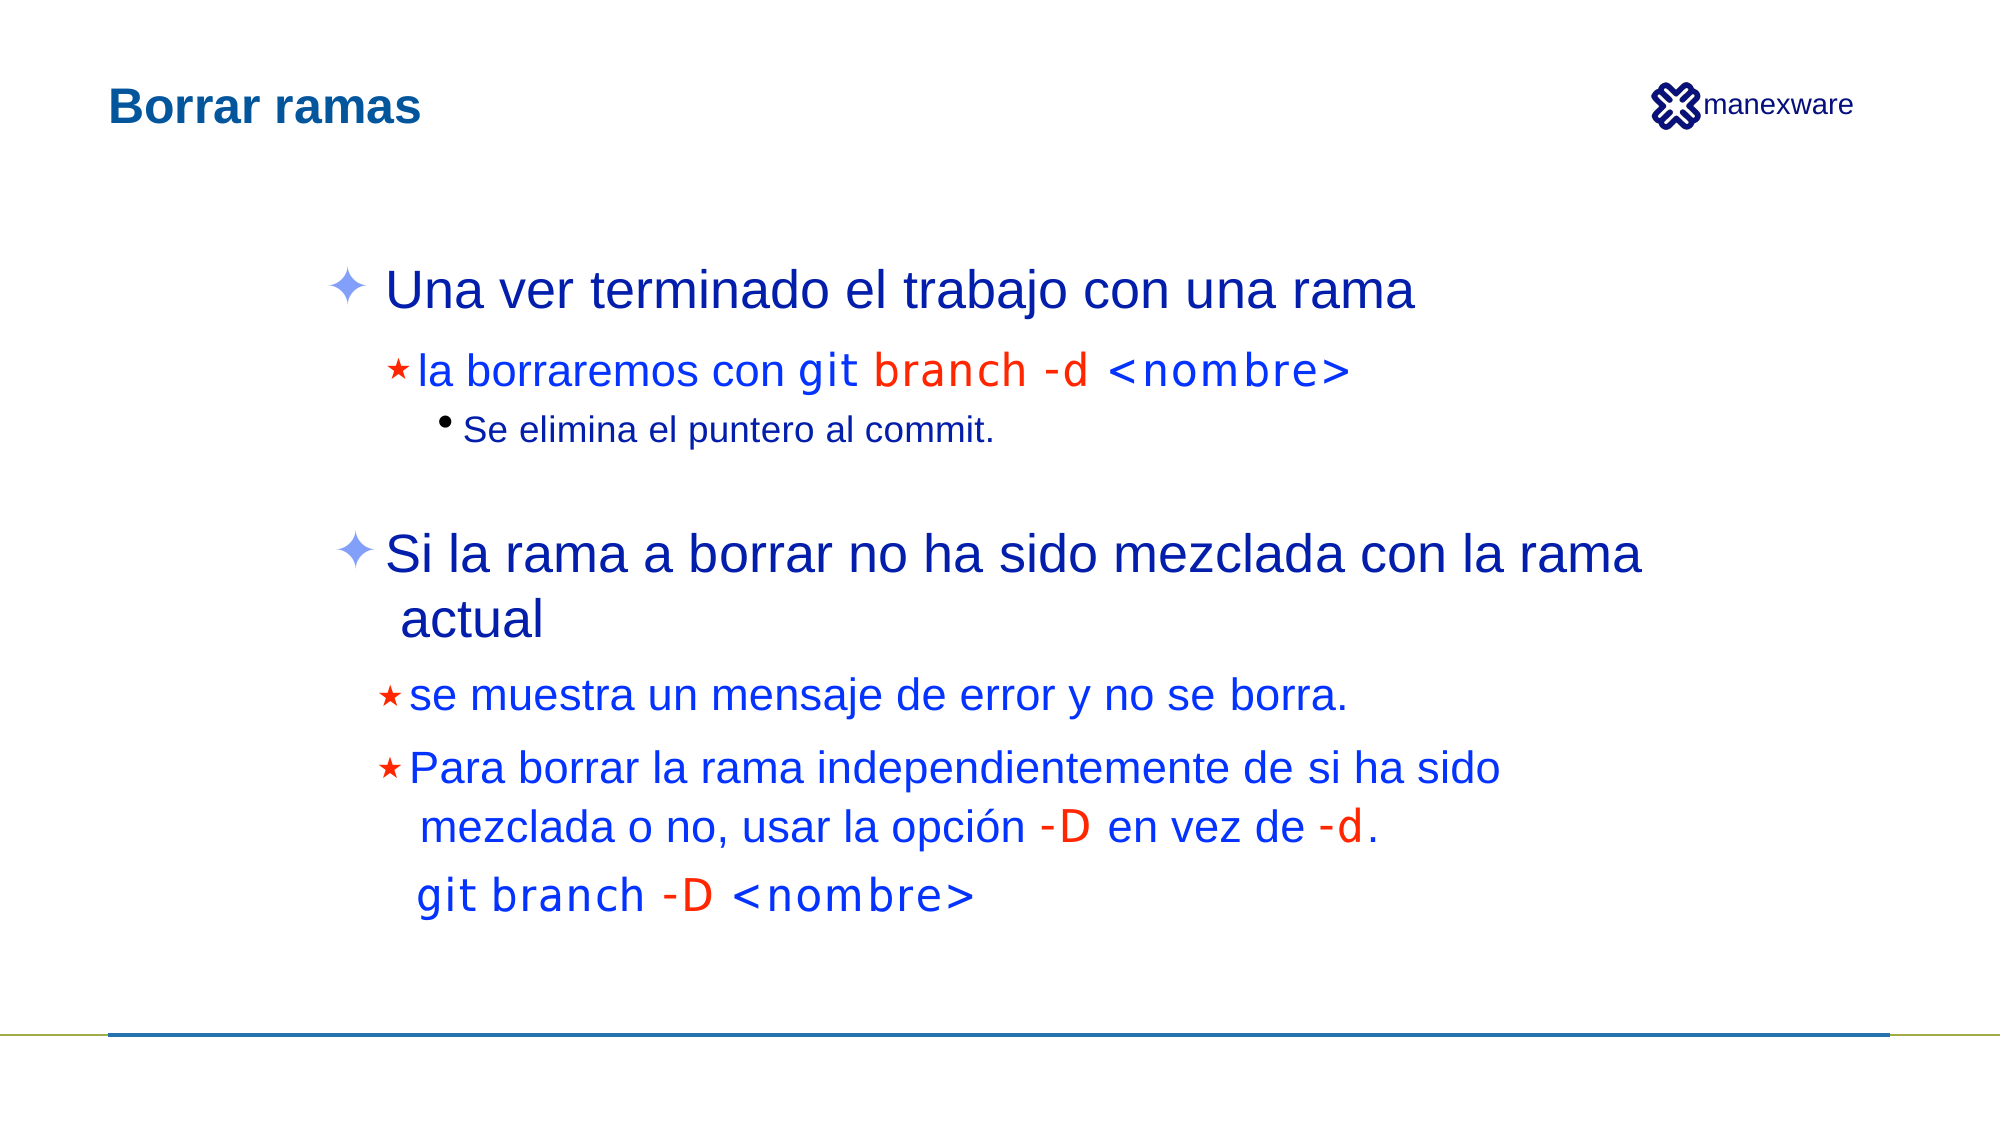

# Borrar ramas
Una ver terminado el trabajo con una rama
★ la borraremos con git branch -d <nombre>
Se elimina el puntero al commit.

Si la rama a borrar no ha sido mezclada con la rama  actual
★ se muestra un mensaje de error y no se borra.
★ Para borrar la rama independientemente de si ha sido  mezclada o no, usar la opción -D en vez de -d.
git branch -D <nombre>